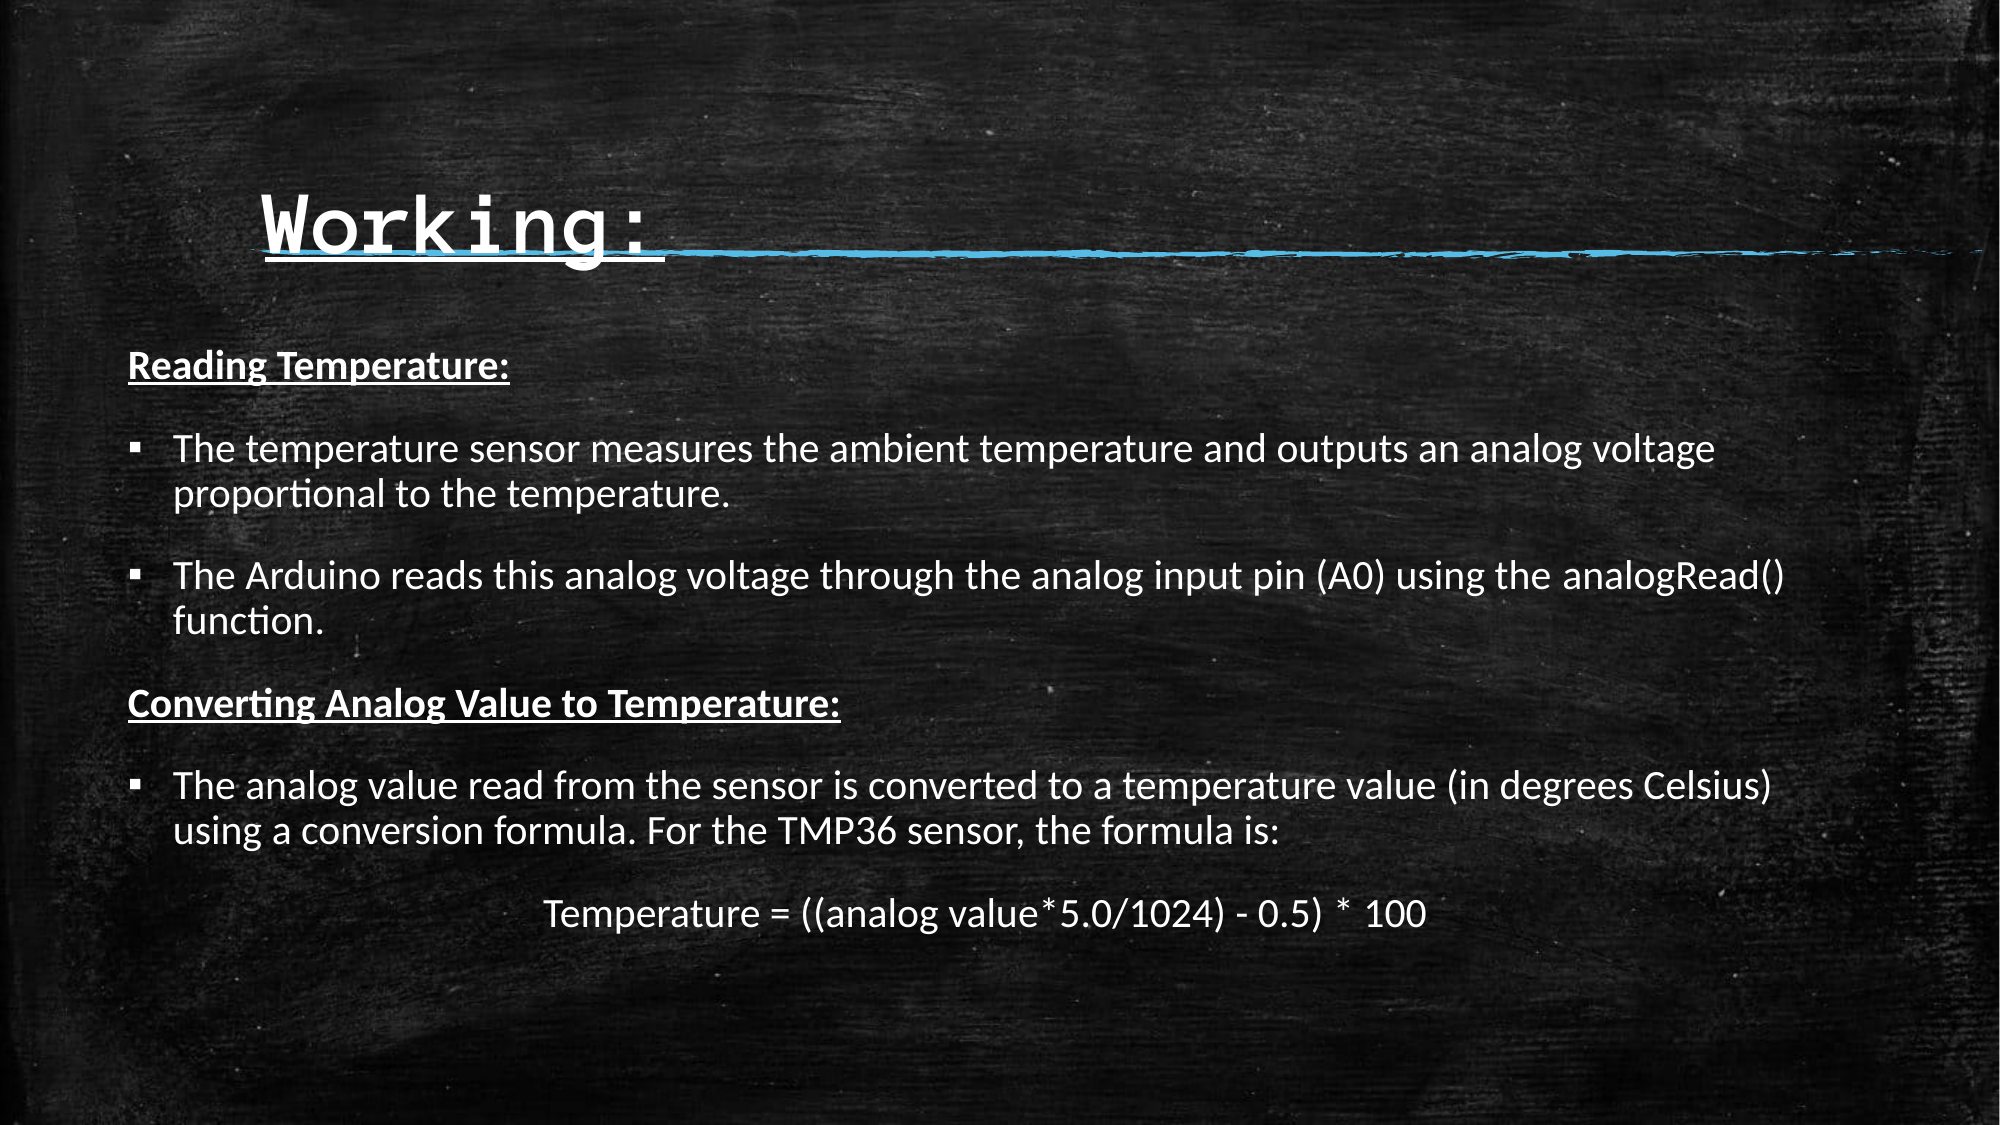

# Working:
Reading Temperature:
The temperature sensor measures the ambient temperature and outputs an analog voltage proportional to the temperature.
The Arduino reads this analog voltage through the analog input pin (A0) using the analogRead() function.
Converting Analog Value to Temperature:
The analog value read from the sensor is converted to a temperature value (in degrees Celsius) using a conversion formula. For the TMP36 sensor, the formula is:
Temperature = ((analog value*5.0/1024) - 0.5) * 100